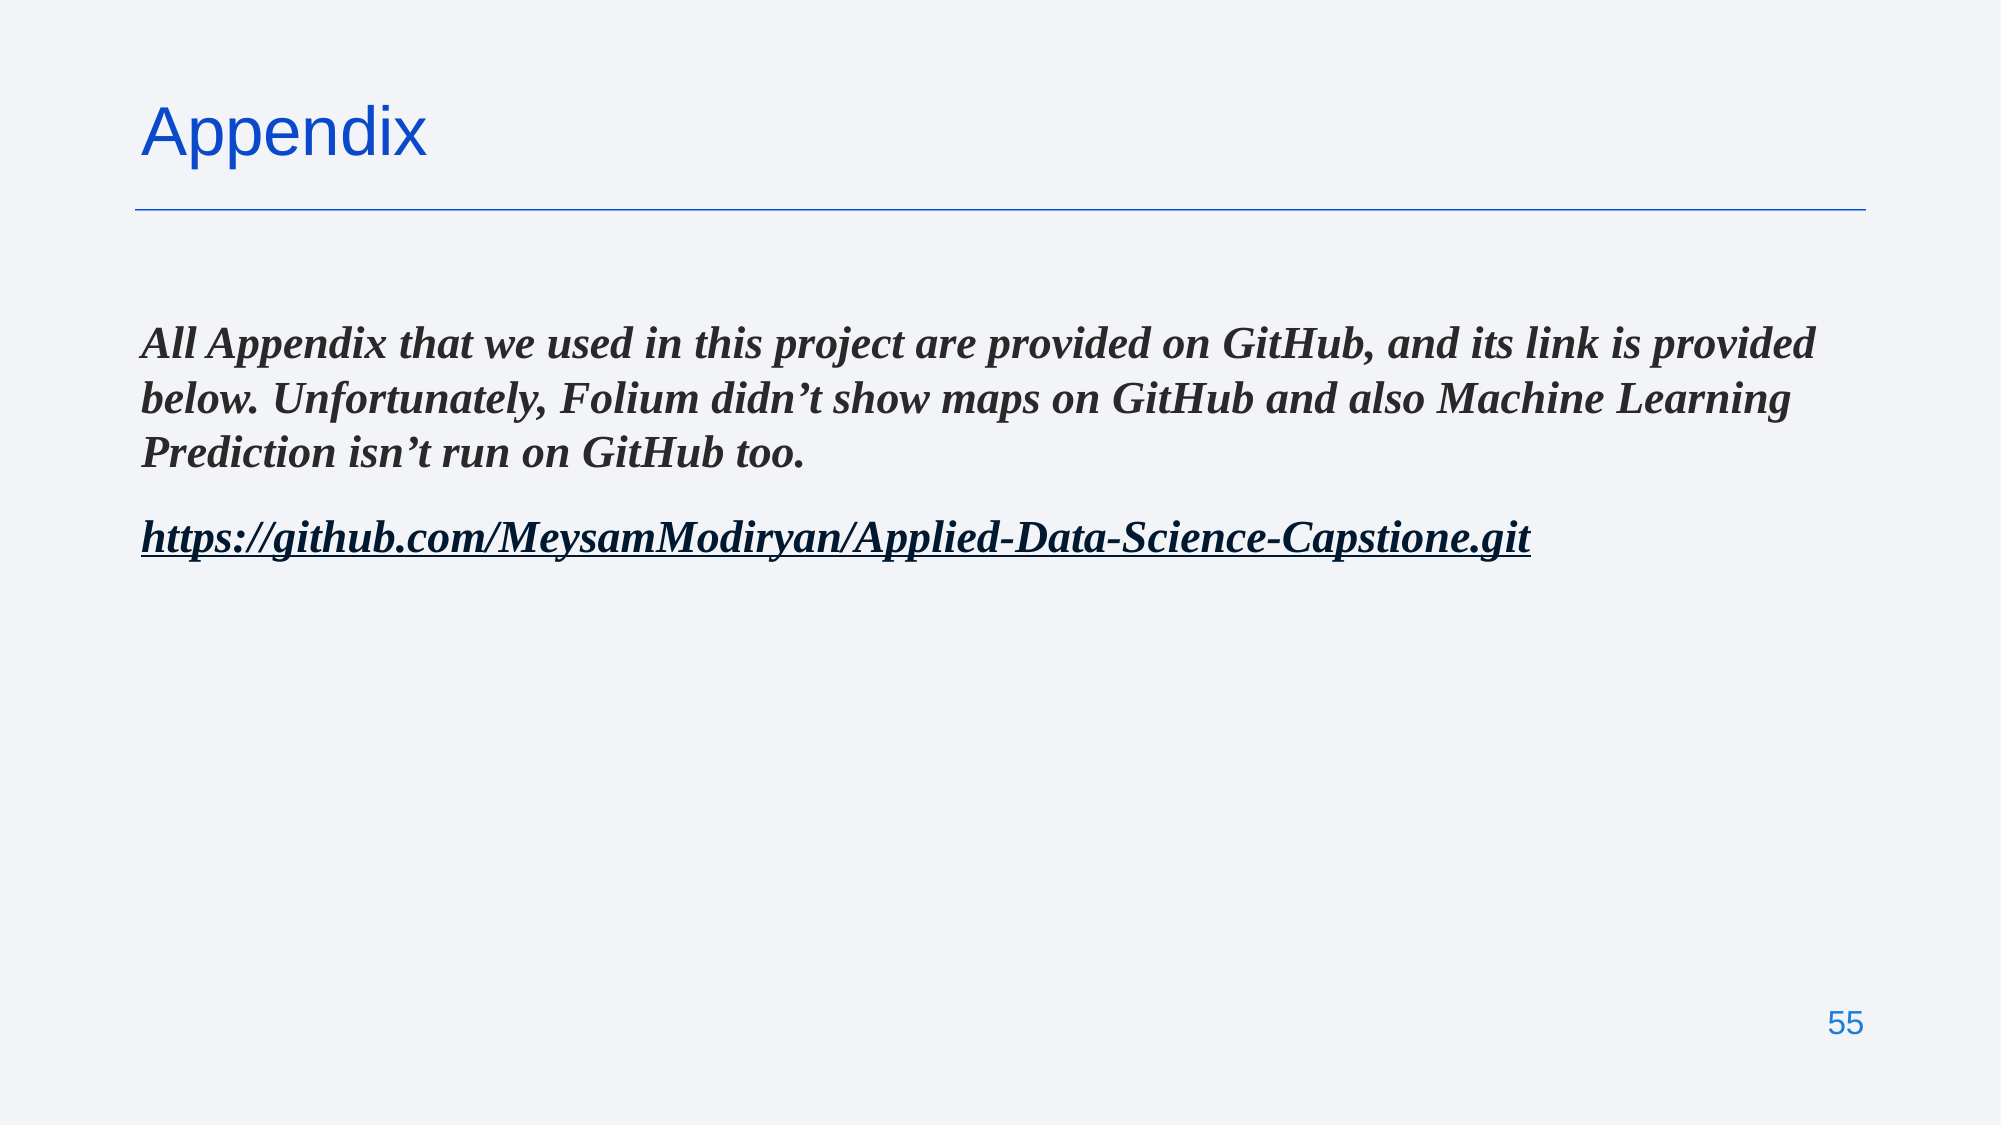

Appendix
All Appendix that we used in this project are provided on GitHub, and its link is provided below. Unfortunately, Folium didn’t show maps on GitHub and also Machine Learning Prediction isn’t run on GitHub too.
https://github.com/MeysamModiryan/Applied-Data-Science-Capstione.git
55